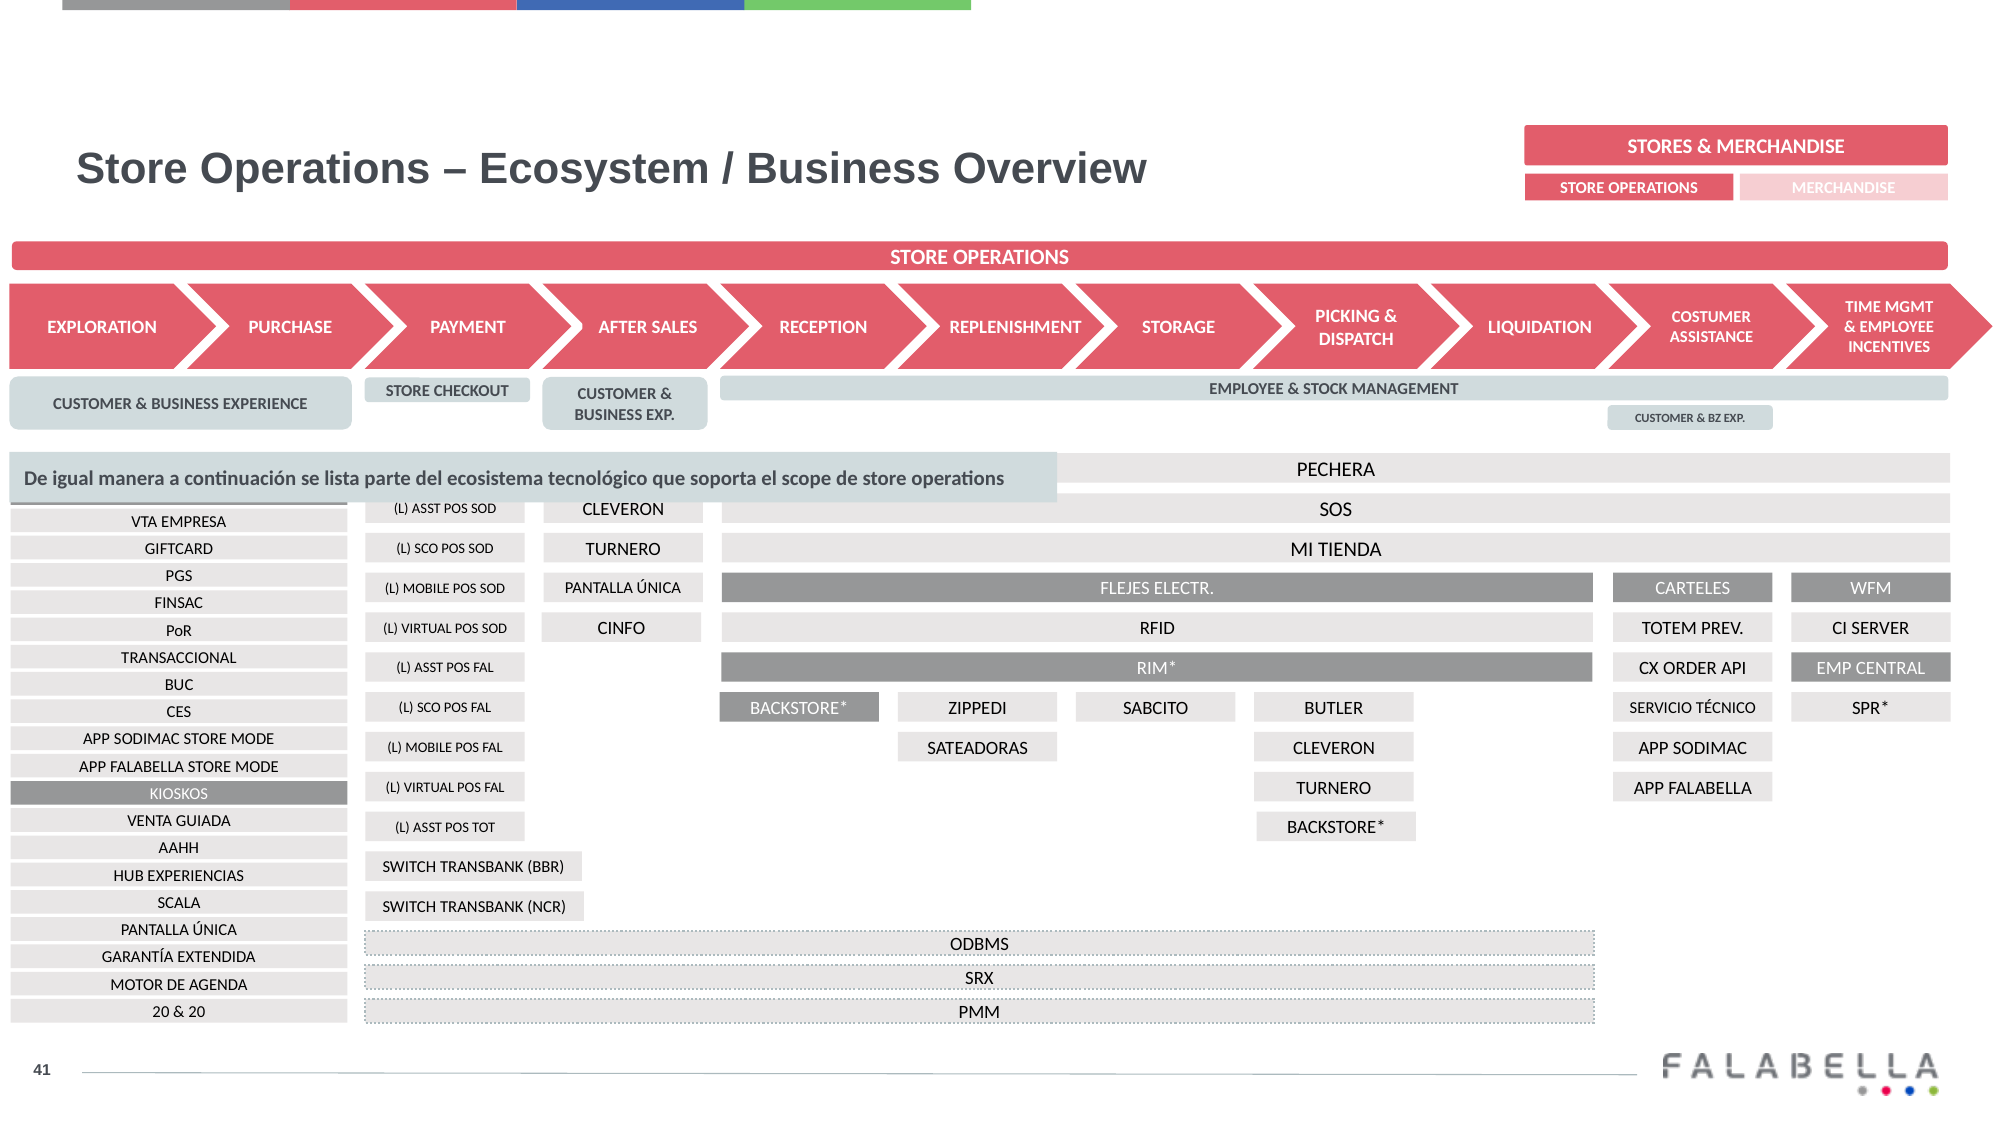

Store Operations – Ecosystem / Business Overview
STORES & MERCHANDISE
STORE OPERATIONS
MERCHANDISE
STORE OPERATIONS
EXPLORATION
PURCHASE
PAYMENT

RECEPTION

STORAGE
PICKING & DISPATCH

COSTUMER ASSISTANCE
TIME MGMT & EMPLOYEE INCENTIVES
REPLENISHMENT
AFTER SALES
LIQUIDATION
EMPLOYEE & STOCK MANAGEMENT
CUSTOMER & BUSINESS EXPERIENCE
CUSTOMER & BUSINESS EXP.
STORE CHECKOUT
CUSTOMER & BZ EXP.
De igual manera a continuación se lista parte del ecosistema tecnológico que soporta el scope de store operations
DCS SCO-MOB-VIRT
BUTLER
PECHERA
FALABELLA CONNECT
CELEBREMOS
(L) ASST POS SOD
CLEVERON
SOS
VTA EMPRESA
(L) SCO POS SOD
TURNERO
MI TIENDA
GIFTCARD
PGS
(L) MOBILE POS SOD
PANTALLA ÚNICA
FLEJES ELECTR.
CARTELES
WFM
FINSAC
(L) VIRTUAL POS SOD
CINFO
RFID
TOTEM PREV.
CI SERVER
PoR
TRANSACCIONAL
(L) ASST POS FAL
RIM*
CX ORDER API
EMP CENTRAL
BUC
(L) SCO POS FAL
BACKSTORE*
ZIPPEDI
SABCITO
BUTLER
SERVICIO TÉCNICO
SPR*
CES
APP SODIMAC STORE MODE
(L) MOBILE POS FAL
SATEADORAS
CLEVERON
APP SODIMAC
APP FALABELLA STORE MODE
(L) VIRTUAL POS FAL
TURNERO
APP FALABELLA
KIOSKOS
VENTA GUIADA
(L) ASST POS TOT
BACKSTORE*
AAHH
SWITCH TRANSBANK (BBR)
HUB EXPERIENCIAS
SCALA
SWITCH TRANSBANK (NCR)
PANTALLA ÚNICA
ODBMS
GARANTÍA EXTENDIDA
SRX
MOTOR DE AGENDA
20 & 20
PMM